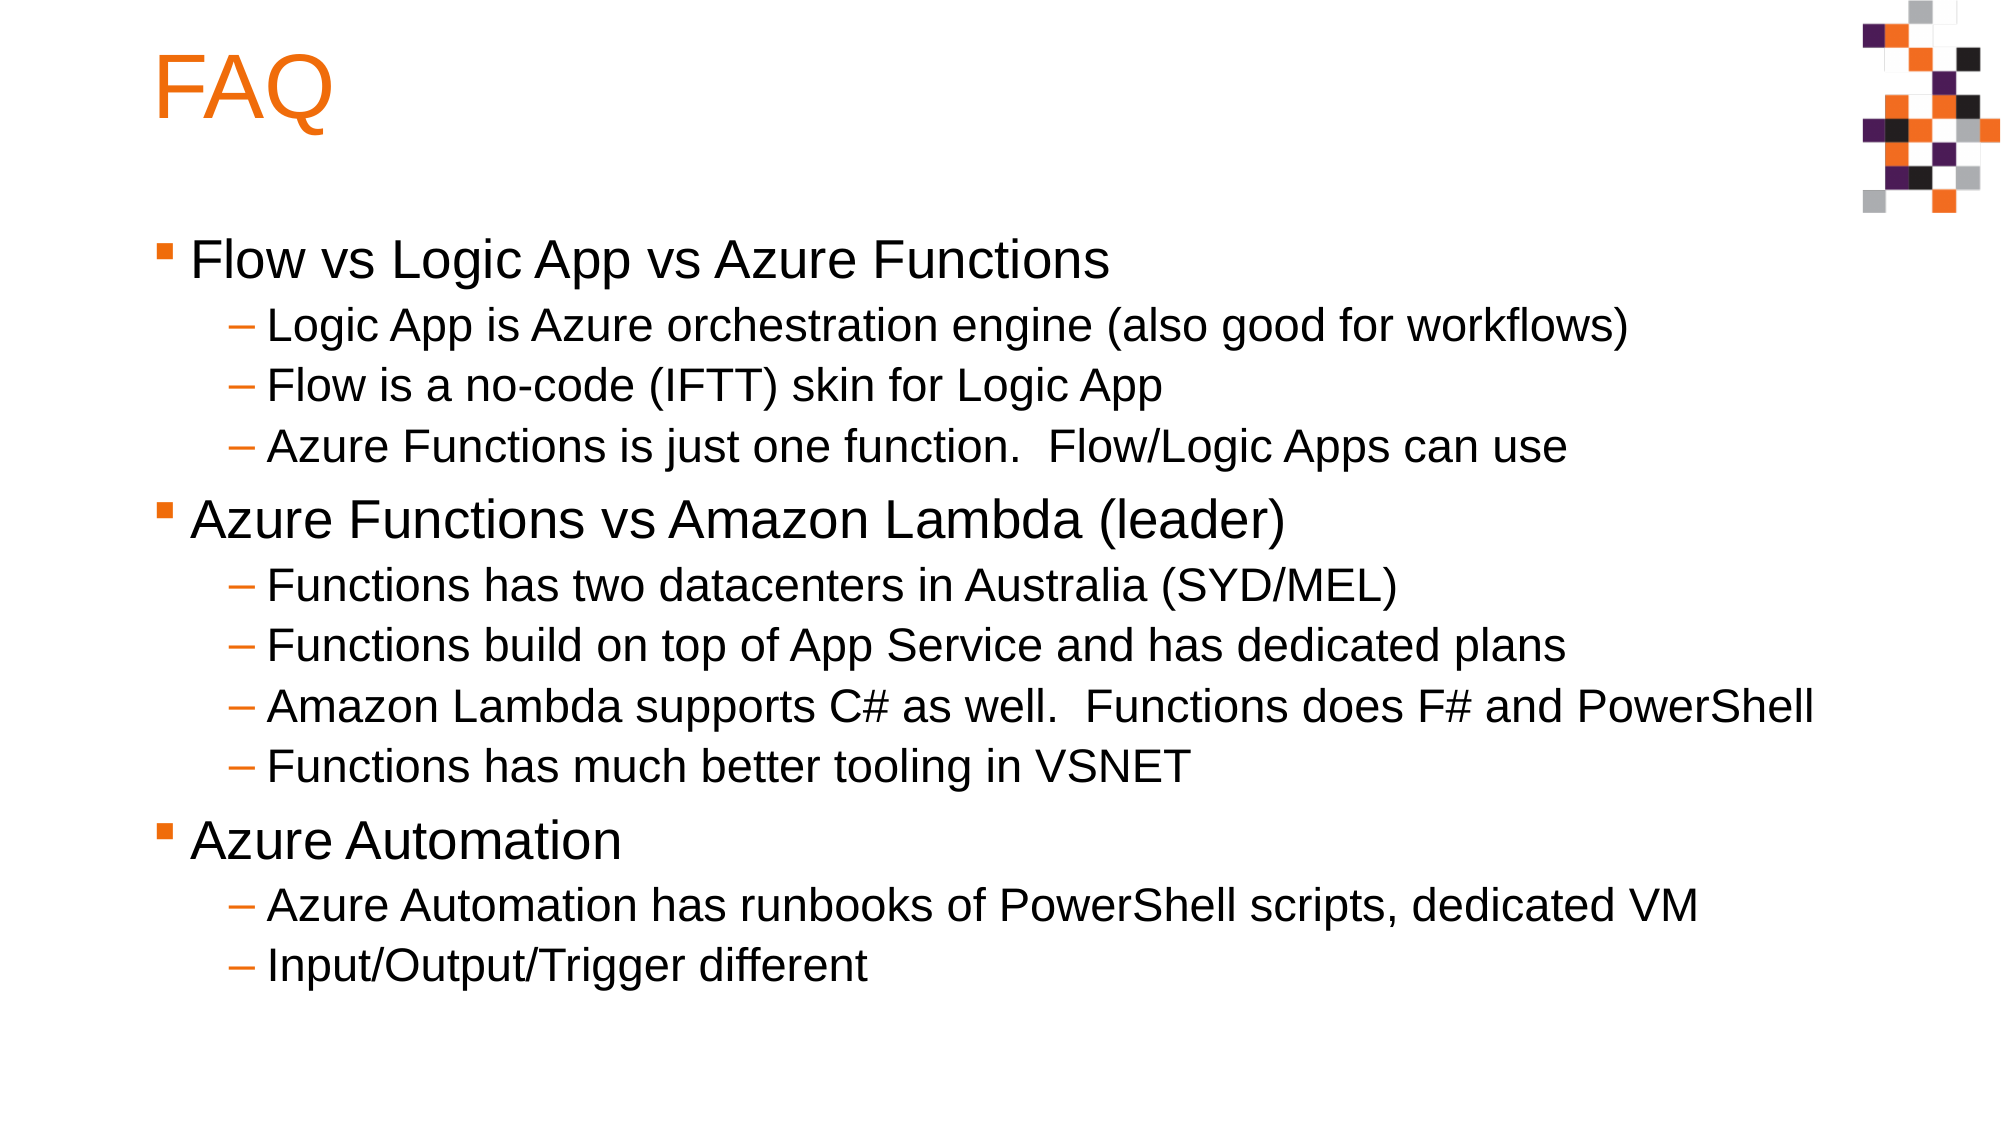

# FAQ
Flow vs Logic App vs Azure Functions
Logic App is Azure orchestration engine (also good for workflows)
Flow is a no-code (IFTT) skin for Logic App
Azure Functions is just one function.  Flow/Logic Apps can use
Azure Functions vs Amazon Lambda (leader)
Functions has two datacenters in Australia (SYD/MEL)
Functions build on top of App Service and has dedicated plans
Amazon Lambda supports C# as well.  Functions does F# and PowerShell
Functions has much better tooling in VSNET
Azure Automation
Azure Automation has runbooks of PowerShell scripts, dedicated VM
Input/Output/Trigger different